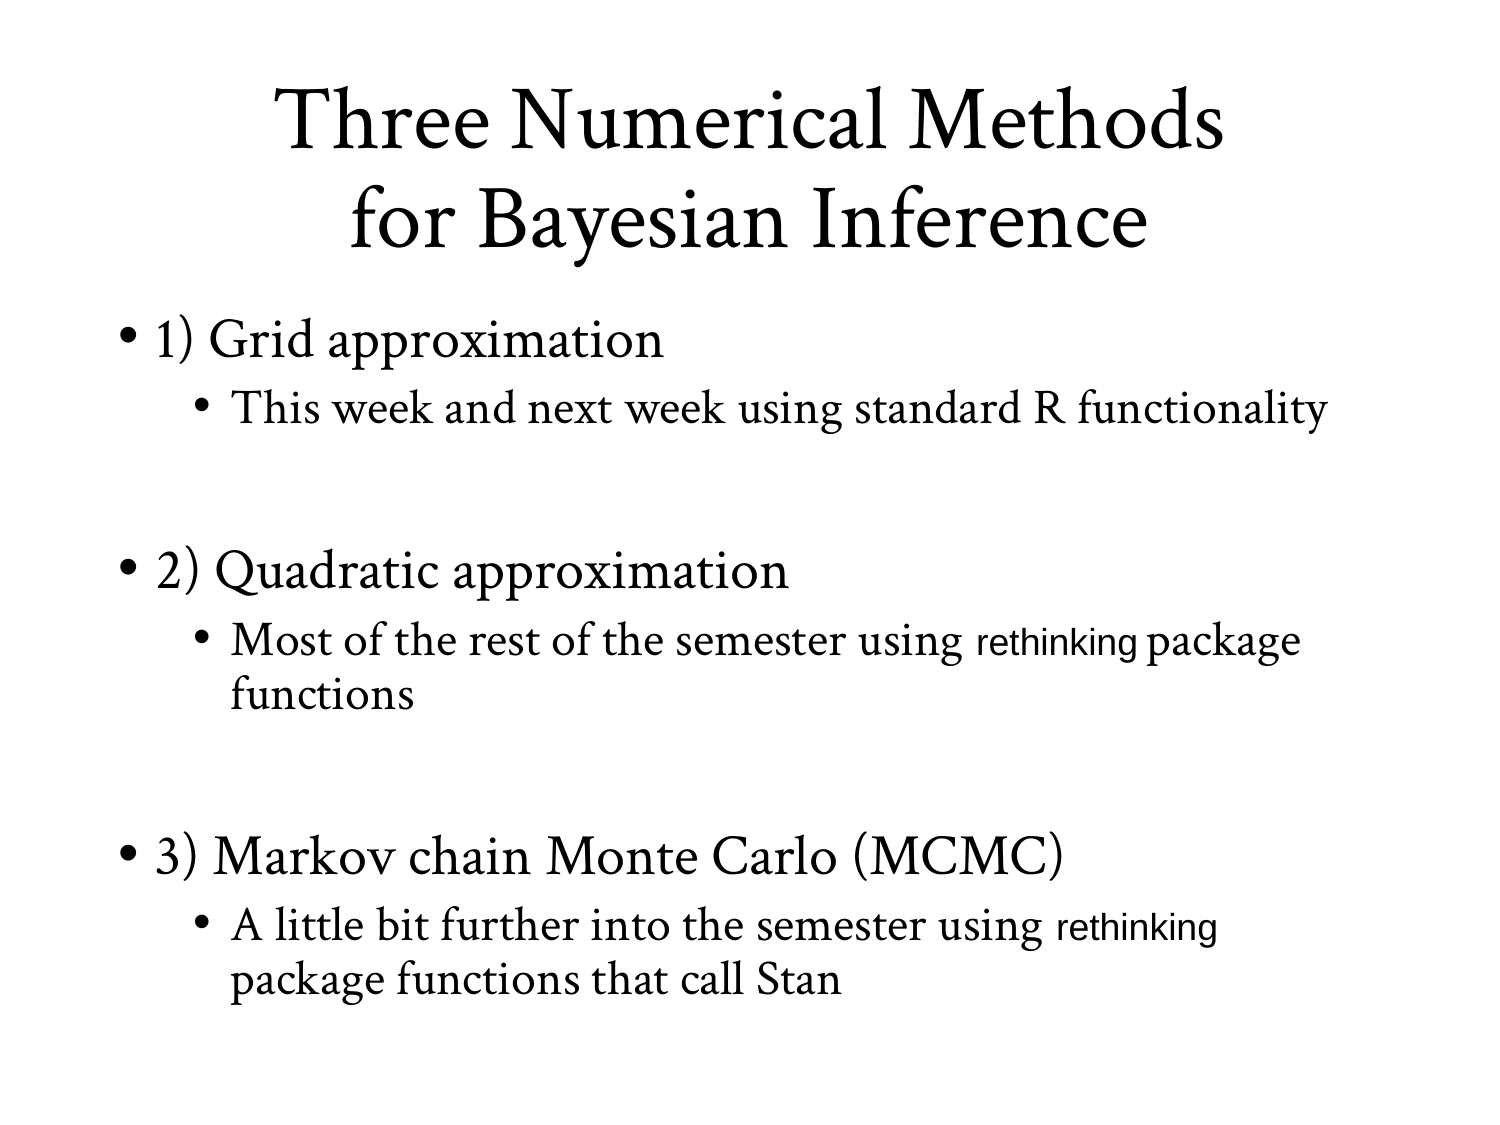

# Three Numerical Methods for Bayesian Inference
1) Grid approximation
This week and next week using standard R functionality

2) Quadratic approximation
Most of the rest of the semester using rethinking package functions

3) Markov chain Monte Carlo (MCMC)
A little bit further into the semester using rethinking package functions that call Stan